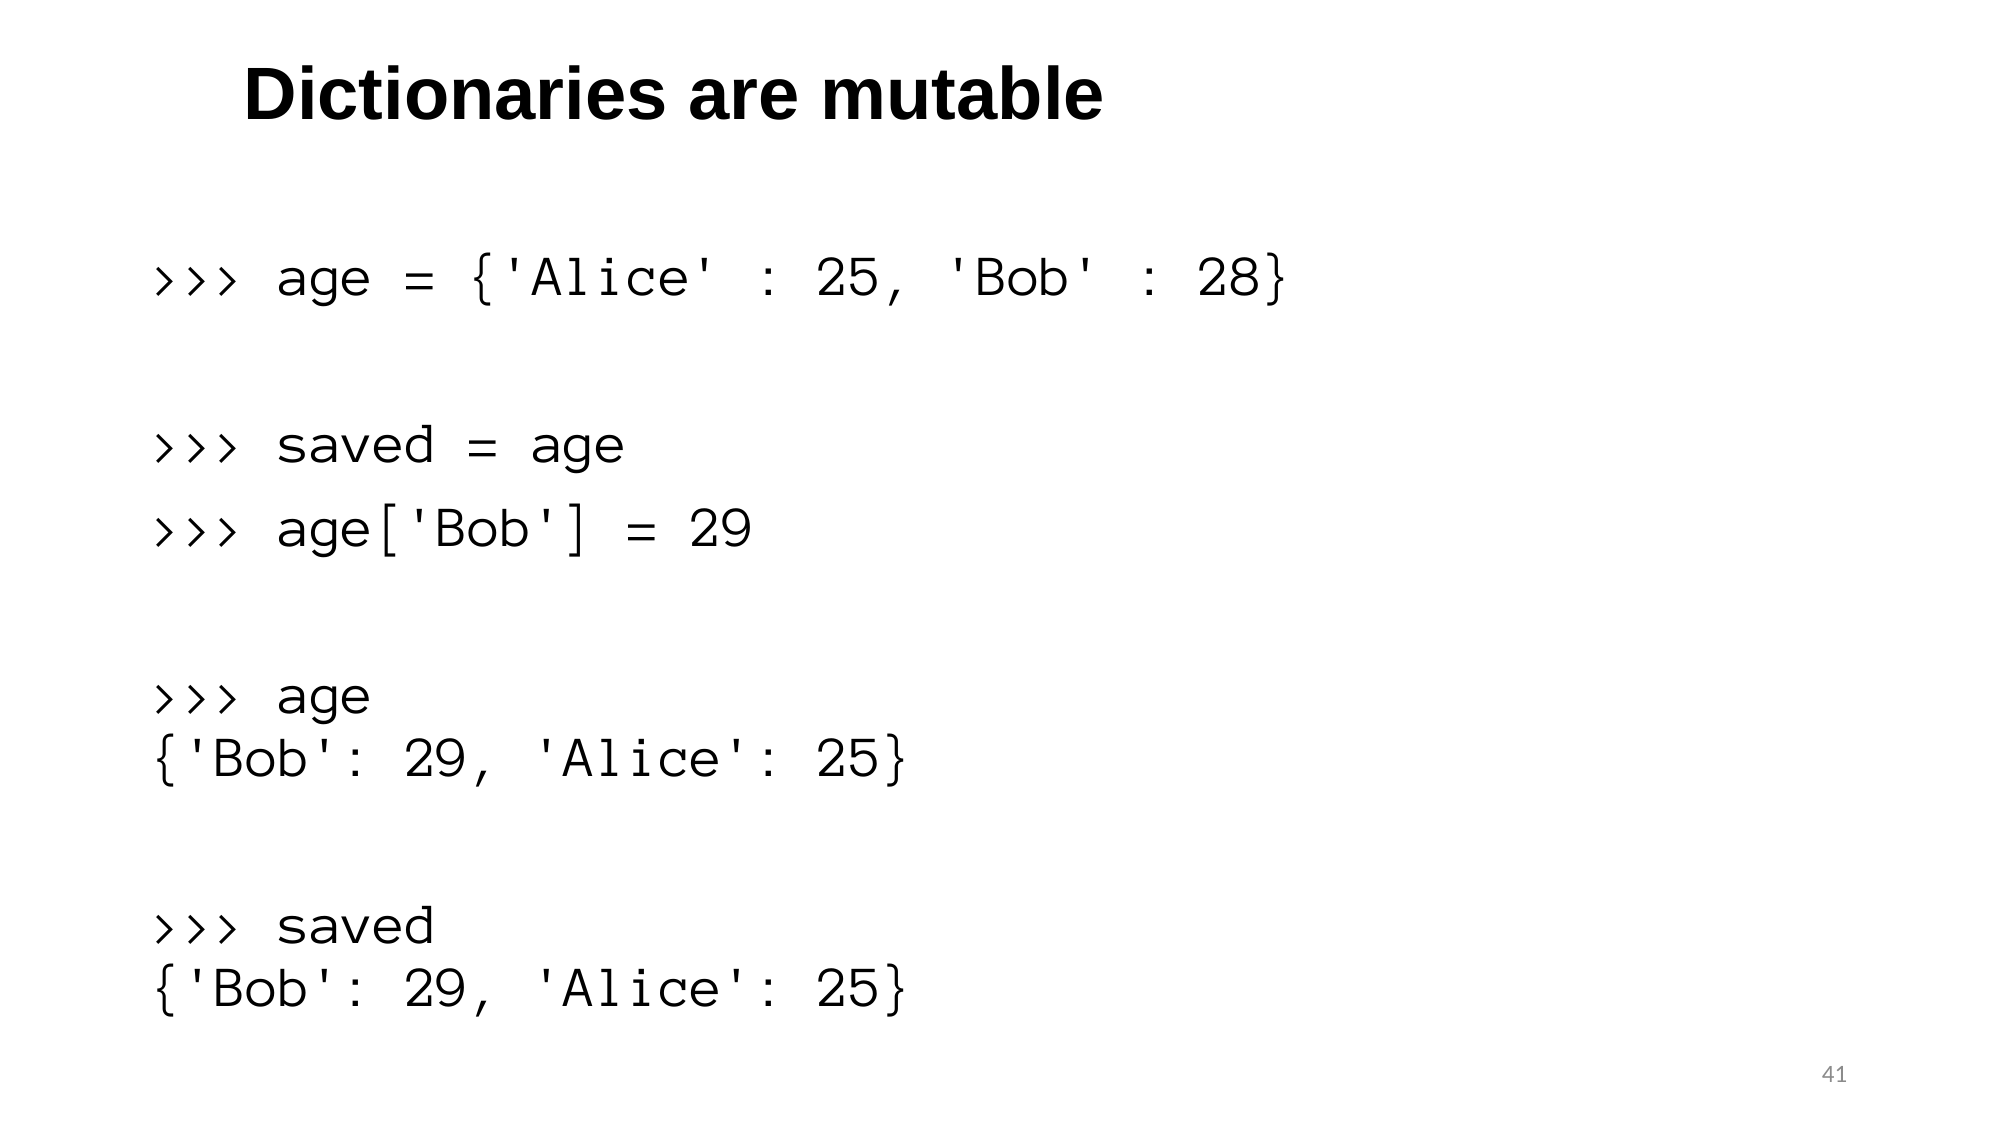

Dictionaries are mutable
>>> age = {'Alice' : 25, 'Bob' : 28}

>>> saved = age
>>> age['Bob'] = 29

>>> age
{'Bob': 29, 'Alice': 25}

>>> saved
{'Bob': 29, 'Alice': 25}
41